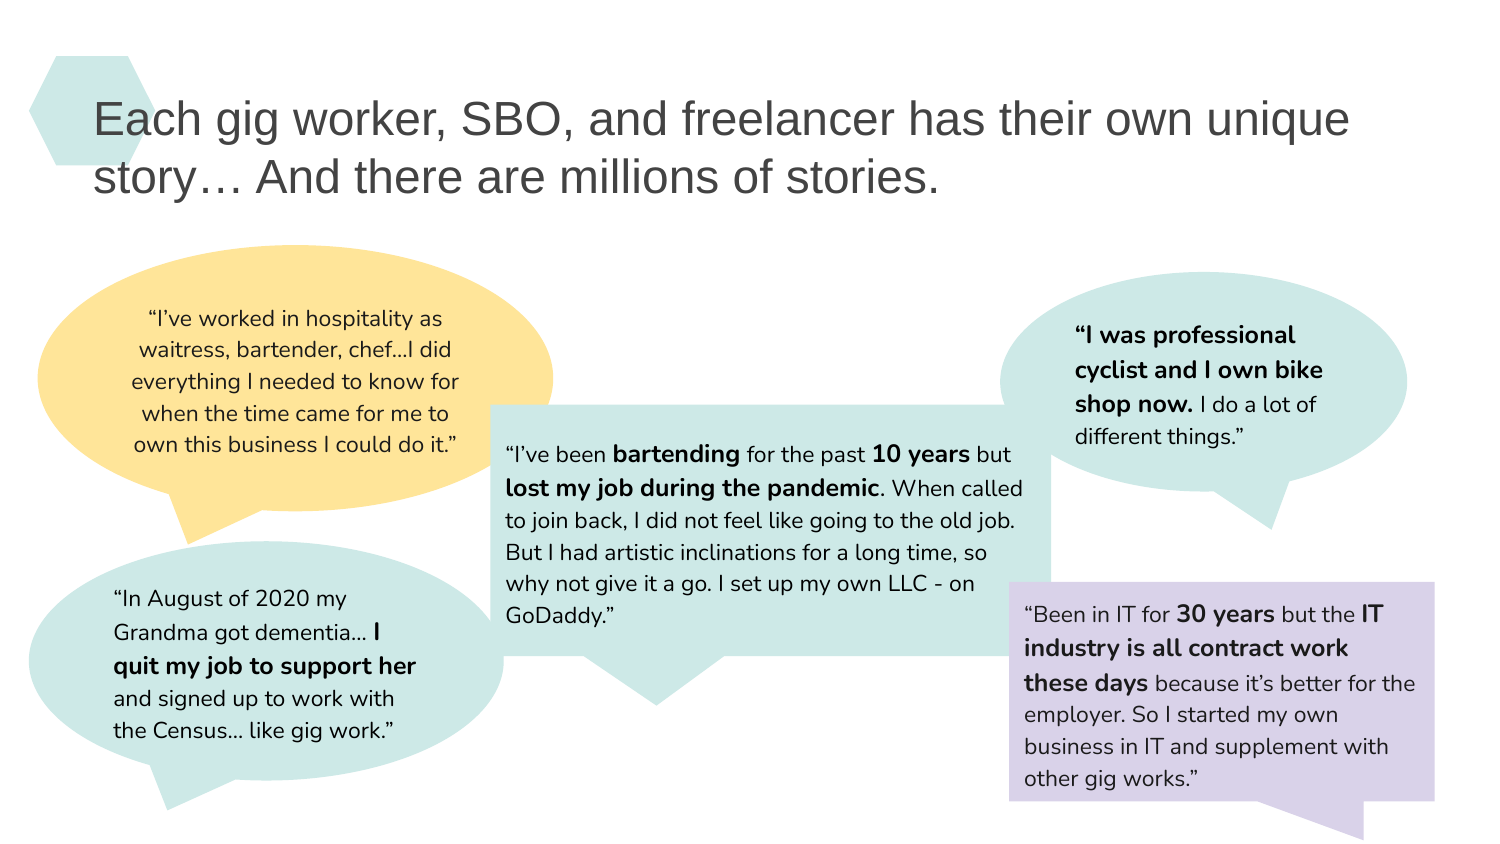

Each gig worker, SBO, and freelancer has their own unique story… And there are millions of stories.

“I’ve worked in hospitality as waitress, bartender, chef...I did everything I needed to know for when the time came for me to own this business I could do it.”
“I was professional cyclist and I own bike shop now. I do a lot of different things.”
“I’ve been bartending for the past 10 years but lost my job during the pandemic. When called to join back, I did not feel like going to the old job. But I had artistic inclinations for a long time, so why not give it a go. I set up my own LLC - on GoDaddy.”
“In August of 2020 my Grandma got dementia… I quit my job to support her and signed up to work with the Census… like gig work.”
“Been in IT for 30 years but the IT industry is all contract work these days because it’s better for the employer. So I started my own business in IT and supplement with other gig works.”